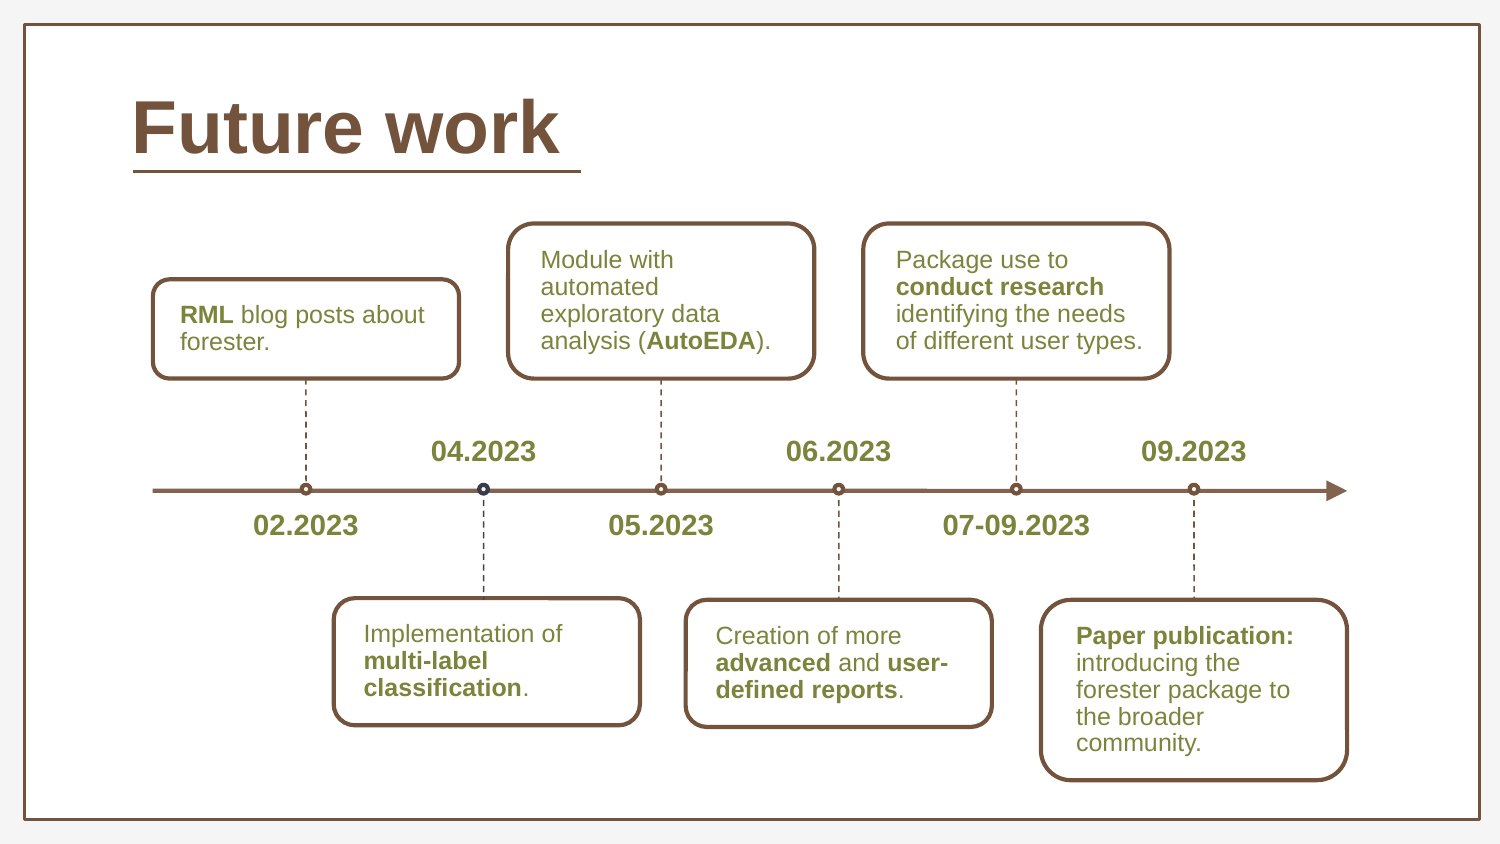

Future work
02.2023
RML blog posts about forester.
04.2023
Implementation of multi-label classification.
05.2023
Module with automated exploratory data analysis (AutoEDA).
06.2023
Creation of more advanced and user-defined reports.
07-09.2023
Package use to conduct research identifying the needs of different user types.
09.2023
Paper publication:  introducing the forester package to the broader community.